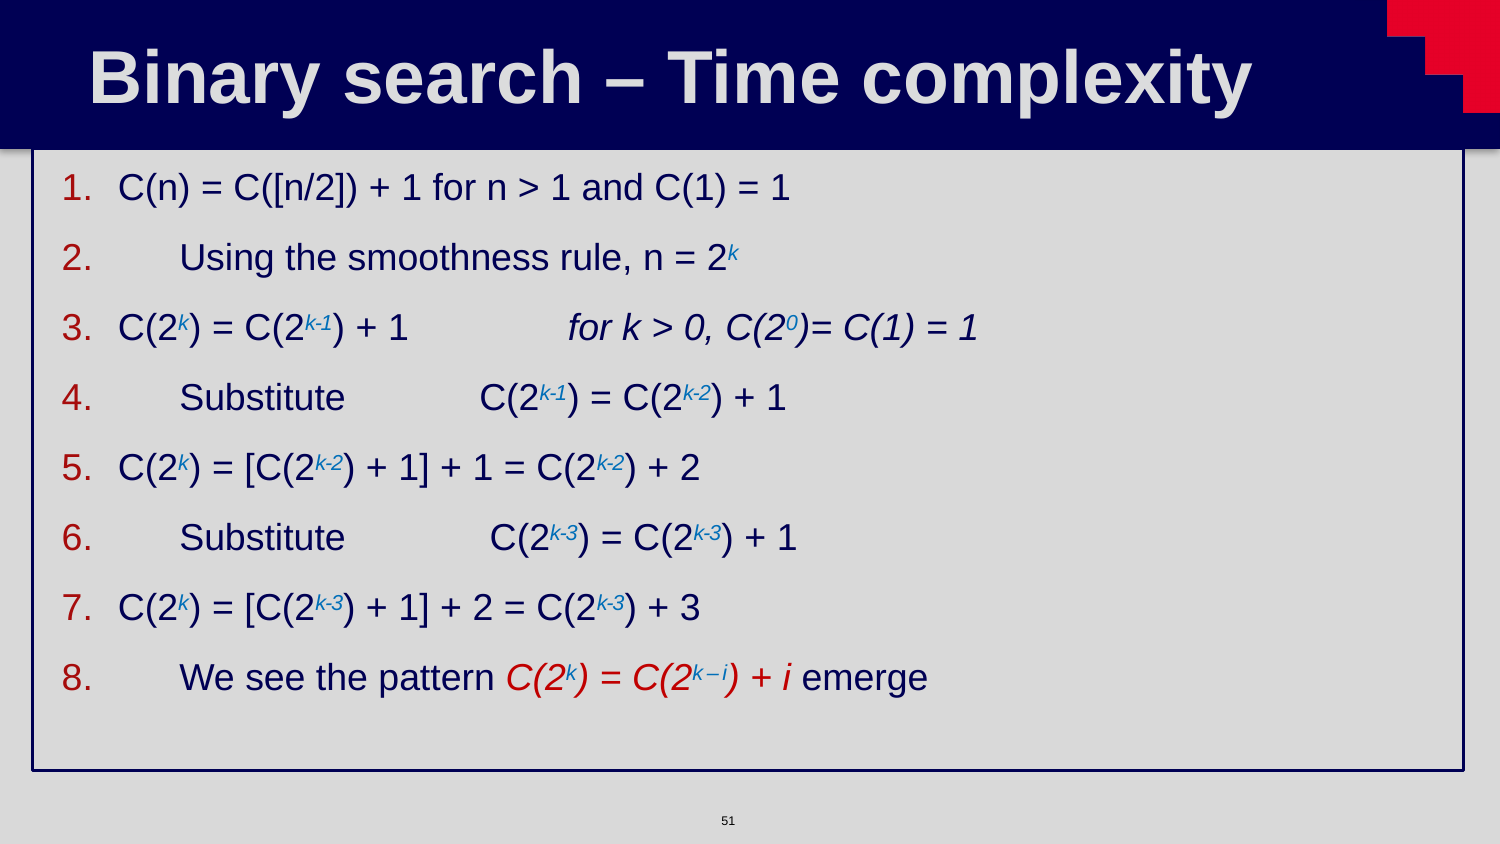

# Binary search – Time complexity
C(n) = C([n/2]) + 1 for n > 1 and C(1) = 1
Using the smoothness rule, n = 2k
C(2k) = C(2k-1) + 1 	for k > 0, C(20)= C(1) = 1
Substitute	C(2k-1) = C(2k-2) + 1
C(2k) = [C(2k-2) + 1] + 1 = C(2k-2) + 2
Substitute	 C(2k-3) = C(2k-3) + 1
C(2k) = [C(2k-3) + 1] + 2 = C(2k-3) + 3
We see the pattern C(2k) = C(2k – i) + i emerge